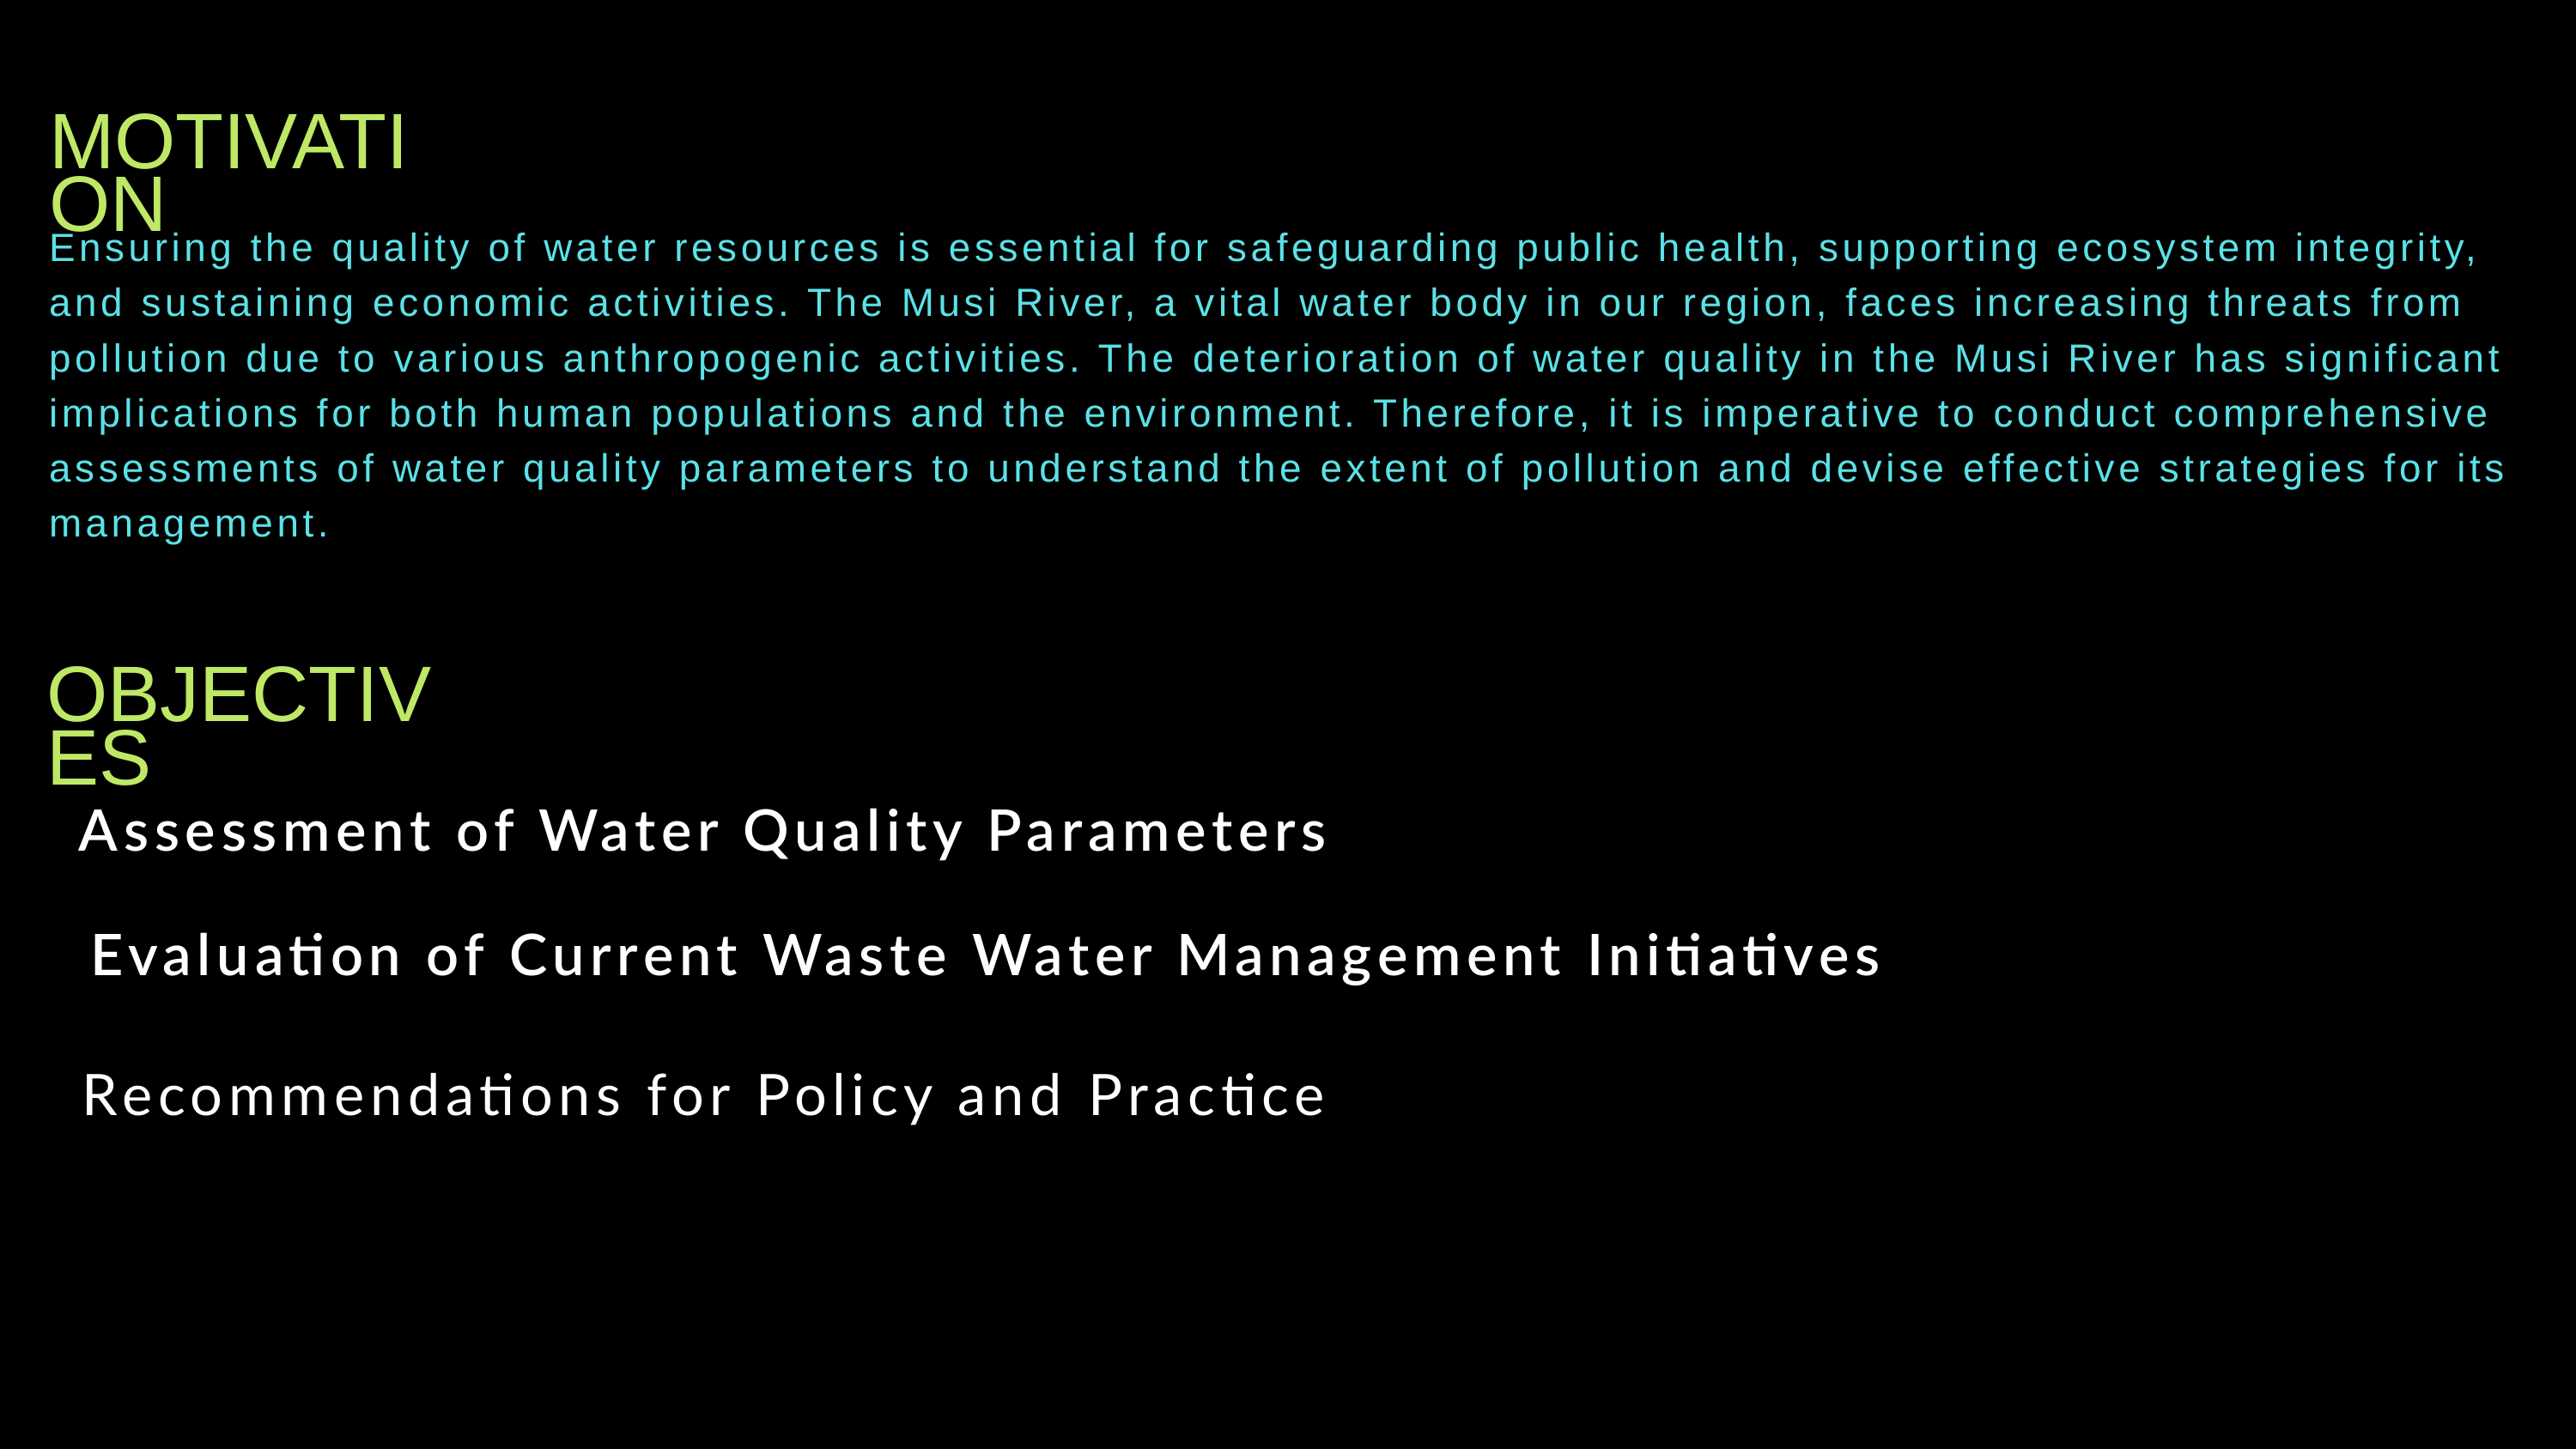

MOTIVATION
Ensuring the quality of water resources is essential for safeguarding public health, supporting ecosystem integrity, and sustaining economic activities. The Musi River, a vital water body in our region, faces increasing threats from pollution due to various anthropogenic activities. The deterioration of water quality in the Musi River has significant implications for both human populations and the environment. Therefore, it is imperative to conduct comprehensive assessments of water quality parameters to understand the extent of pollution and devise effective strategies for its management.

OBJECTIVES
Assessment of Water Quality Parameters
Evaluation of Current Waste Water Management Initiatives
Recommendations for Policy and Practice